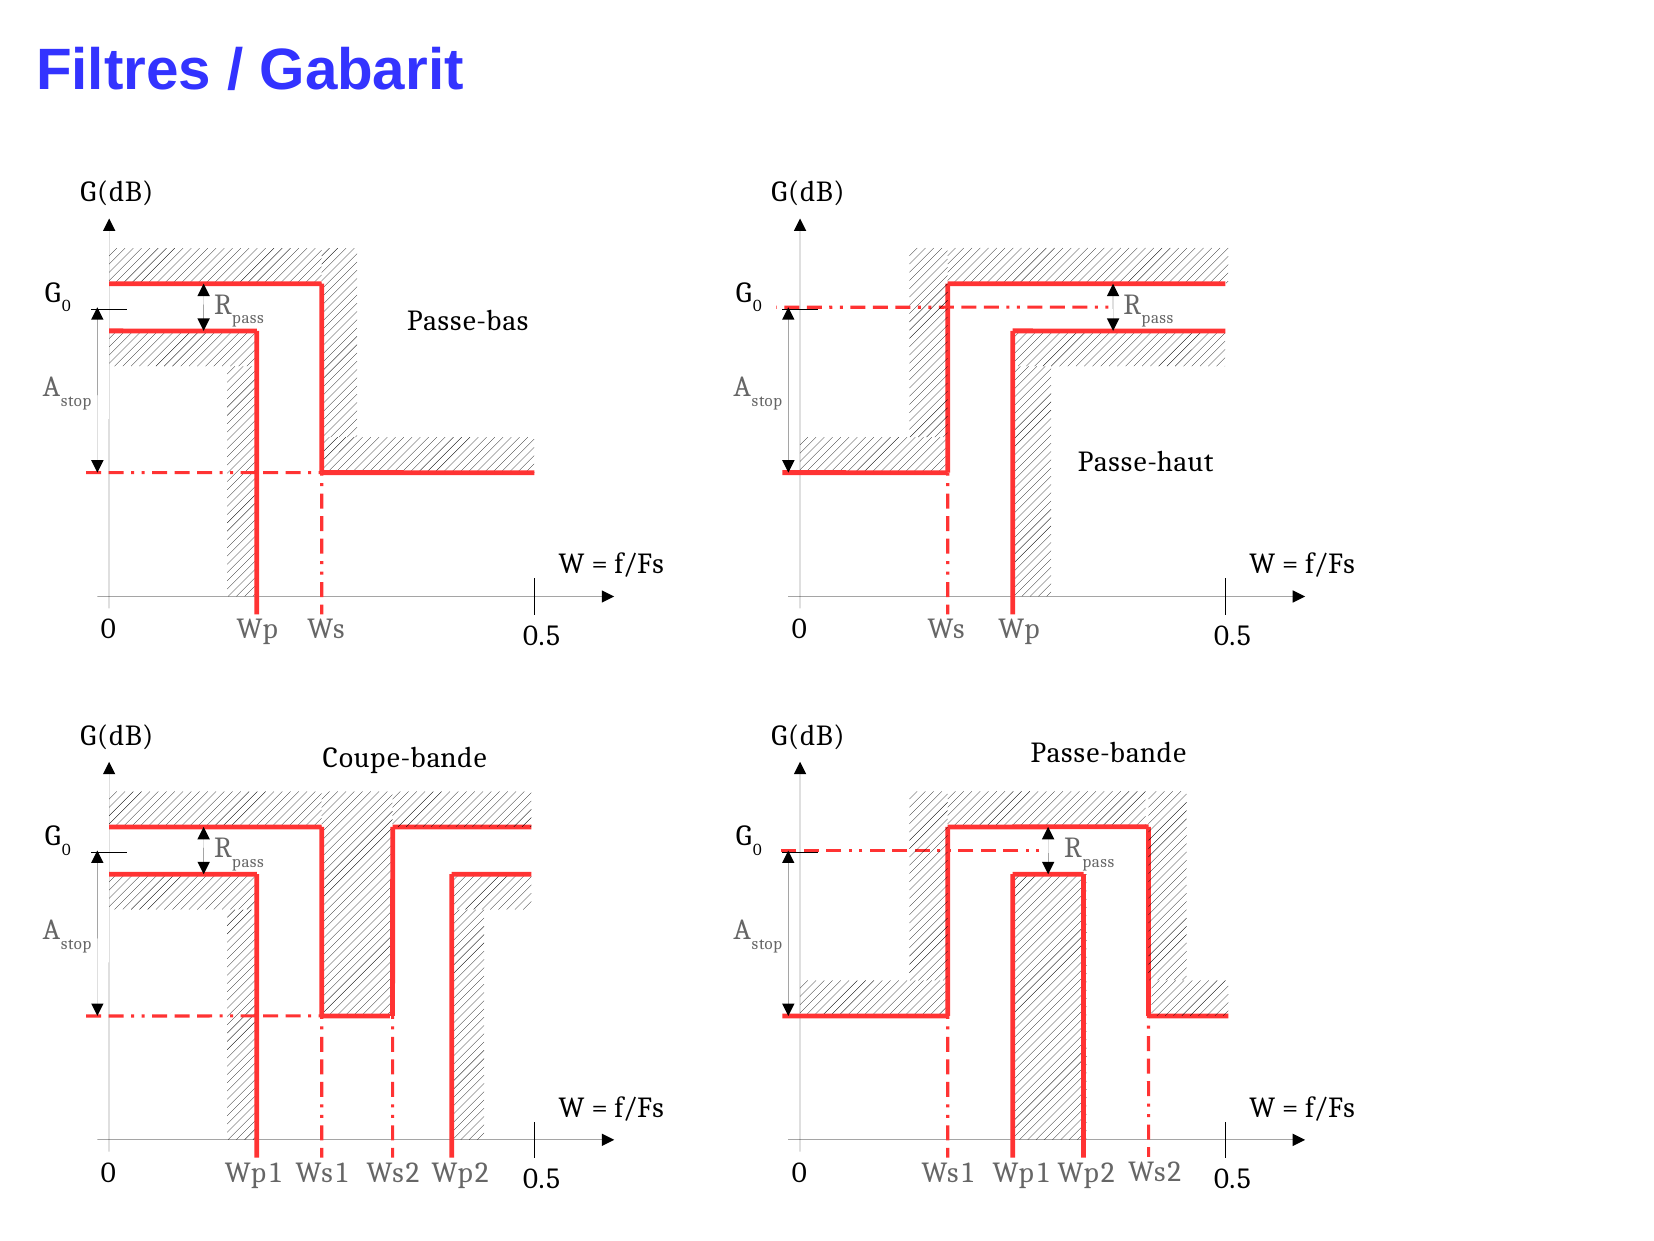

Filtres / Gabarit
G(dB)
G(dB)

G0
G0
Rpass
Rpass

Passe-bas

Astop
Astop

Passe-haut

W = f/Fs
W = f/Fs

0
Wp
0
Ws
Ws
Wp
0.5
0.5
G(dB)
G(dB)
Passe-bande
Coupe-bande

G0
G0
Rpass
Rpass

Astop
Astop

W = f/Fs
W = f/Fs

Ws2
0
Wp1
0
Ws1
Ws1
Wp2
Wp1
Ws2
Wp2
0.5
0.5